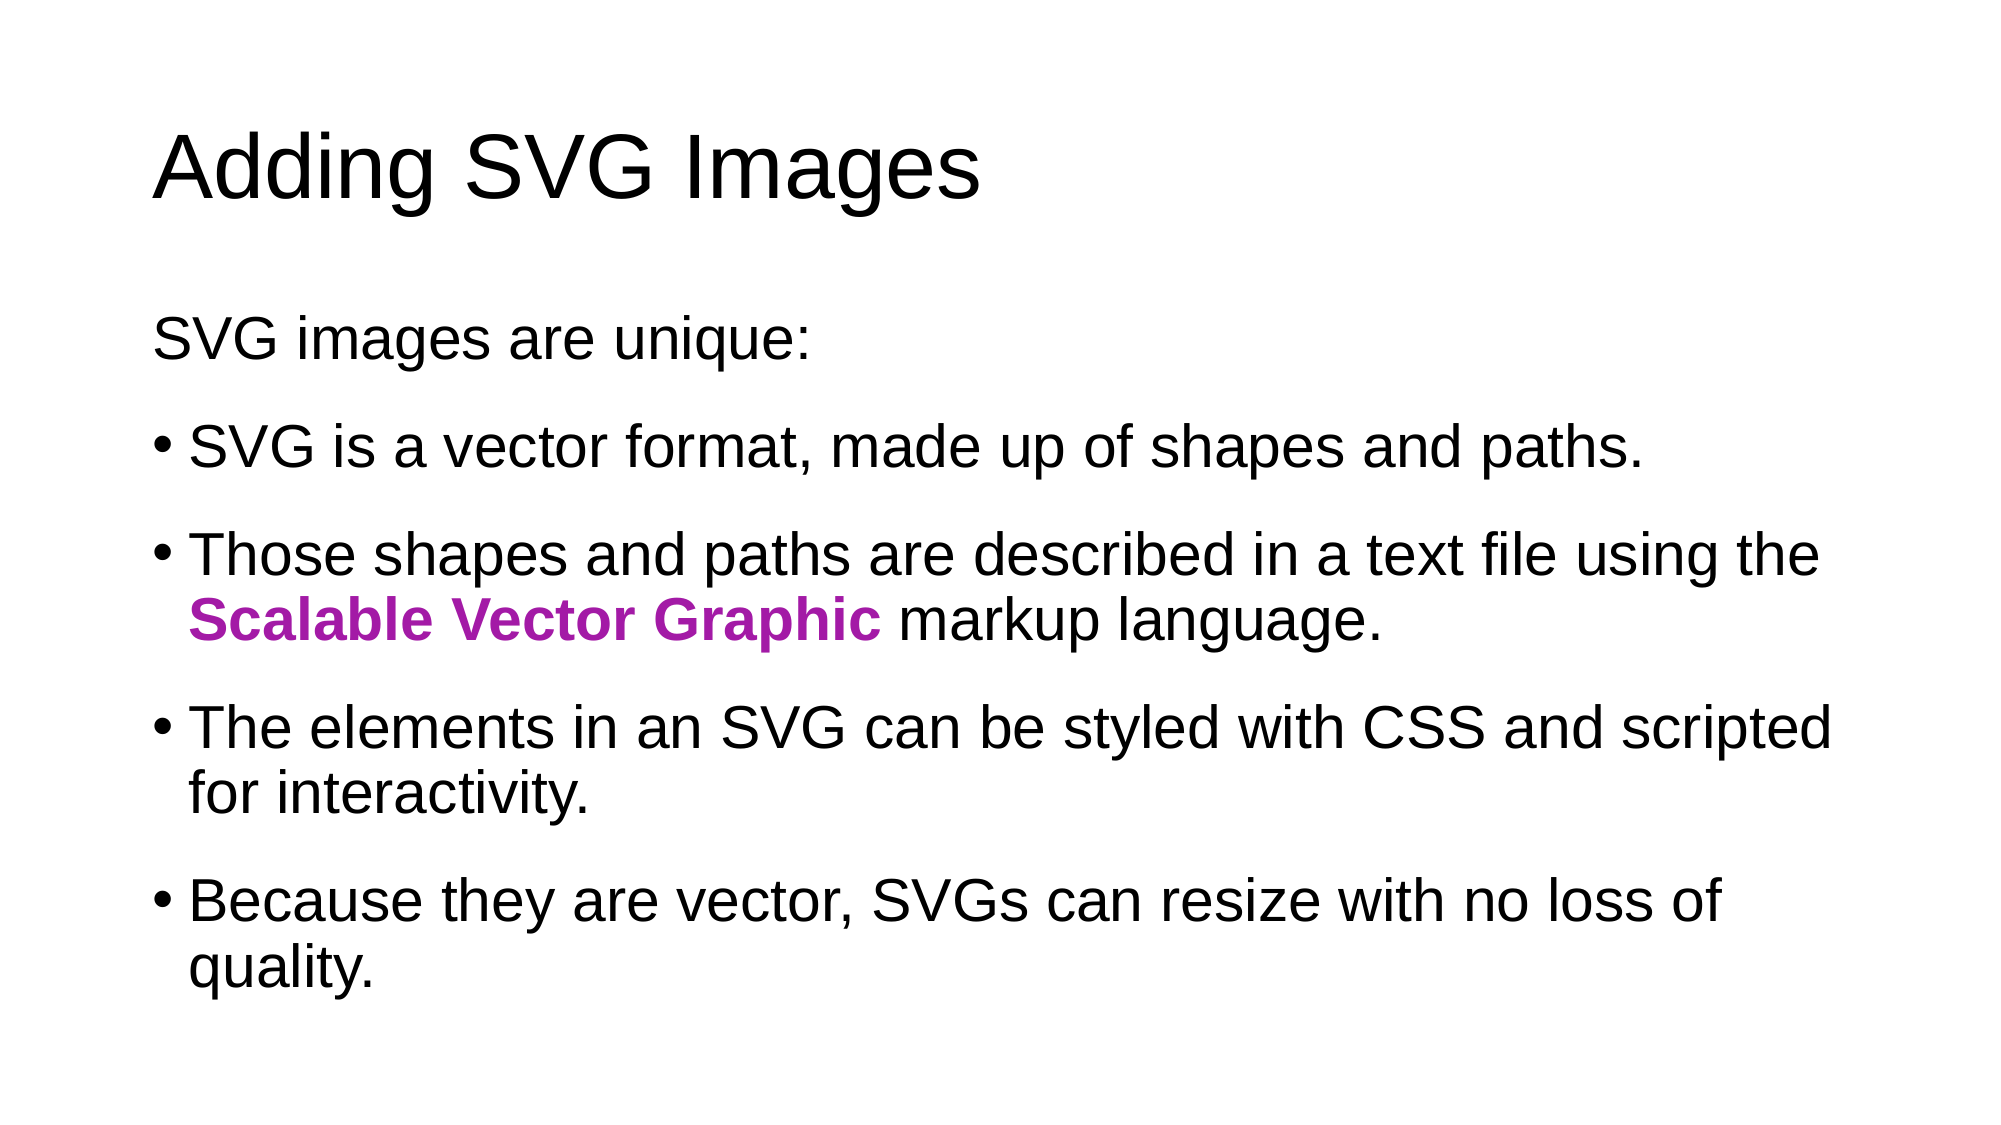

# Adding SVG Images
SVG images are unique:
SVG is a vector format, made up of shapes and paths.
Those shapes and paths are described in a text file using the Scalable Vector Graphic markup language.
The elements in an SVG can be styled with CSS and scripted for interactivity.
Because they are vector, SVGs can resize with no loss of quality.